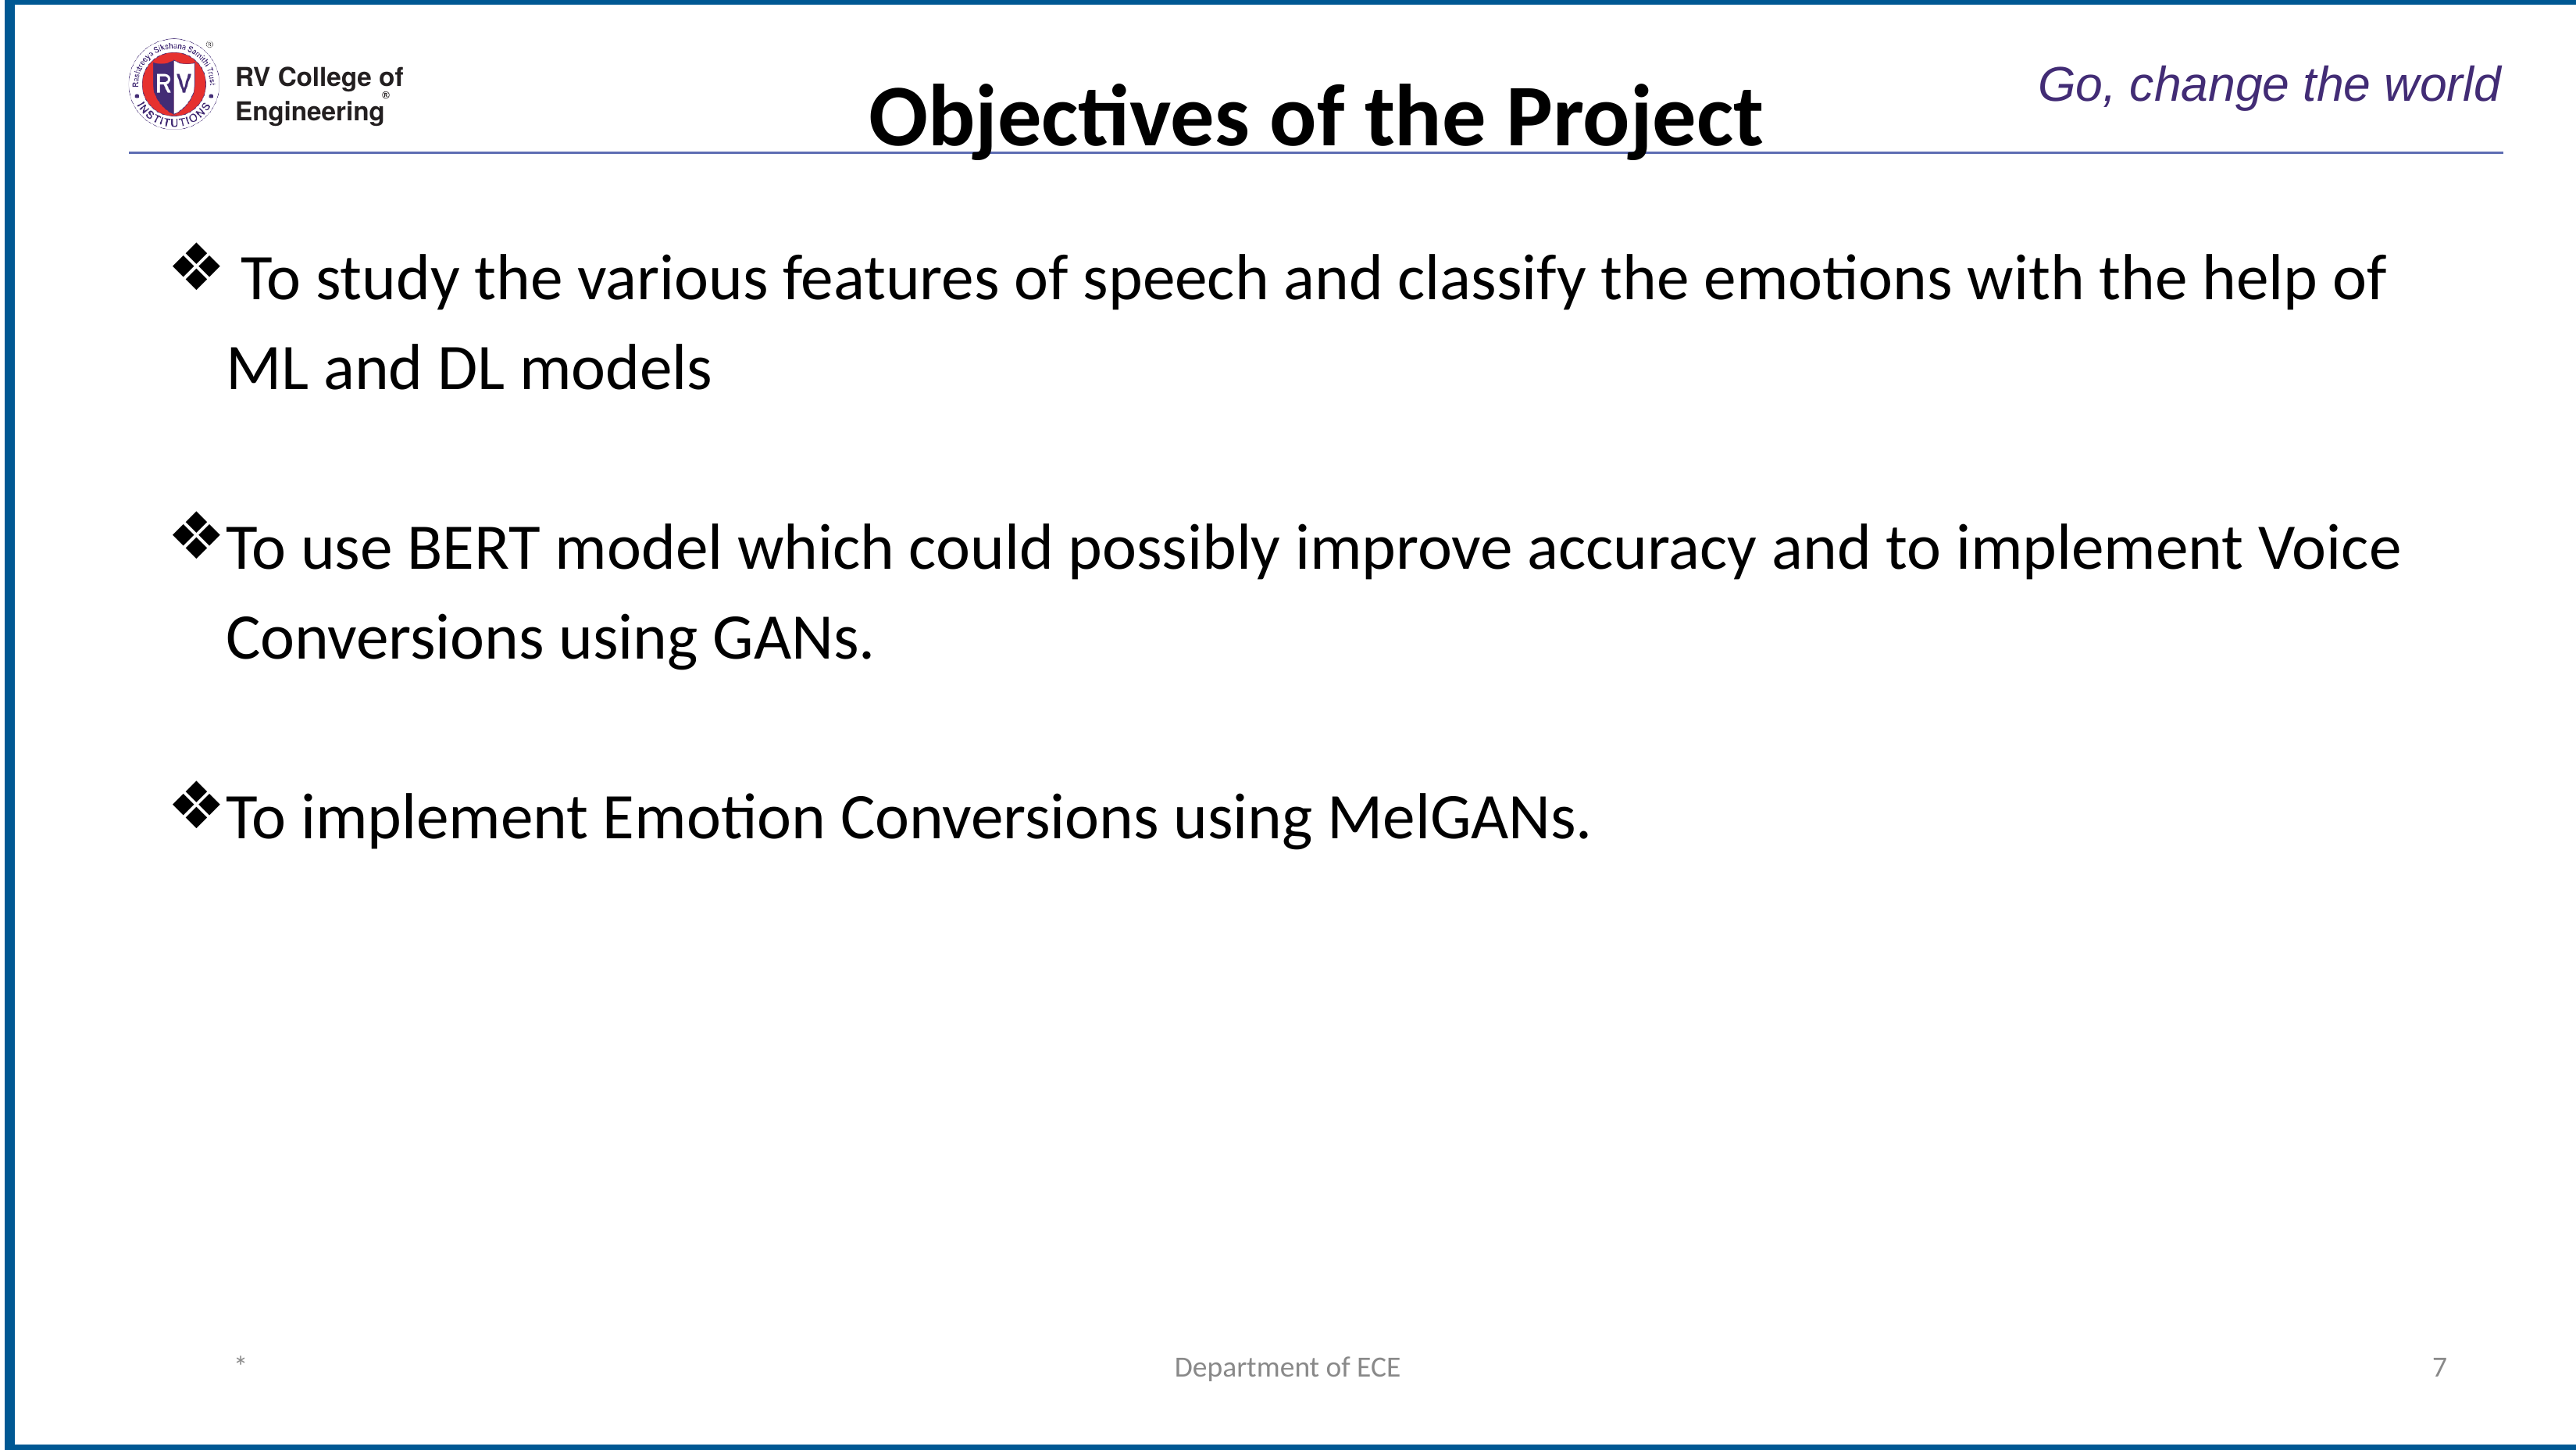

# Go, change the world
RV College of
Engineering
Objectives of the Project

 To study the various features of speech and classify the emotions with the help of
ML and DL models

To use BERT model which could possibly improve accuracy and to implement Voice Conversions using GANs.

To implement Emotion Conversions using MelGANs.

*
Department of ECE
7